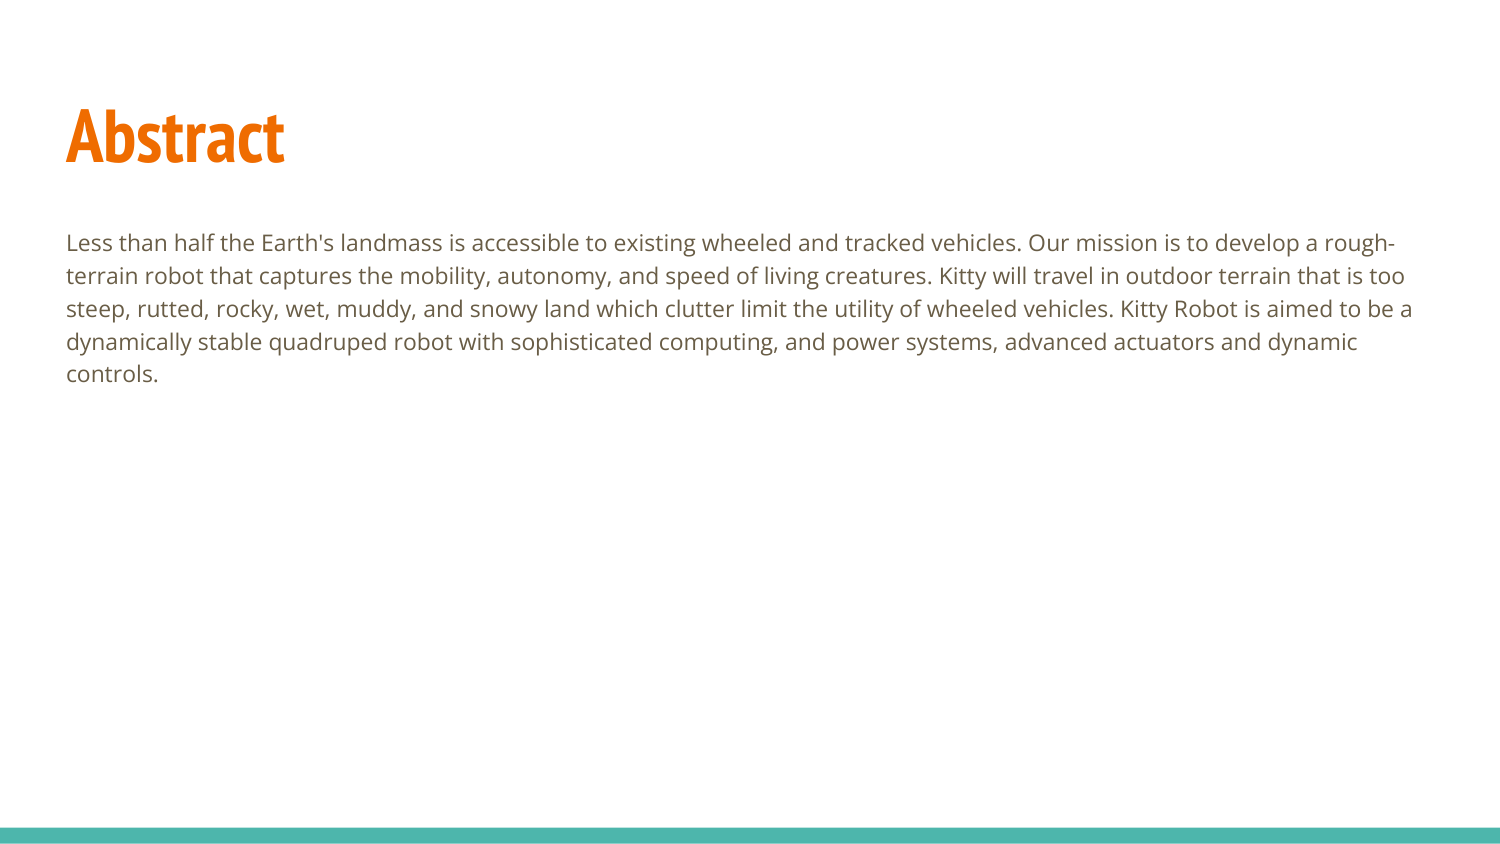

# Abstract
Less than half the Earth's landmass is accessible to existing wheeled and tracked vehicles. Our mission is to develop a rough-terrain robot that captures the mobility, autonomy, and speed of living creatures. Kitty will travel in outdoor terrain that is too steep, rutted, rocky, wet, muddy, and snowy land which clutter limit the utility of wheeled vehicles. Kitty Robot is aimed to be a dynamically stable quadruped robot with sophisticated computing, and power systems, advanced actuators and dynamic controls.